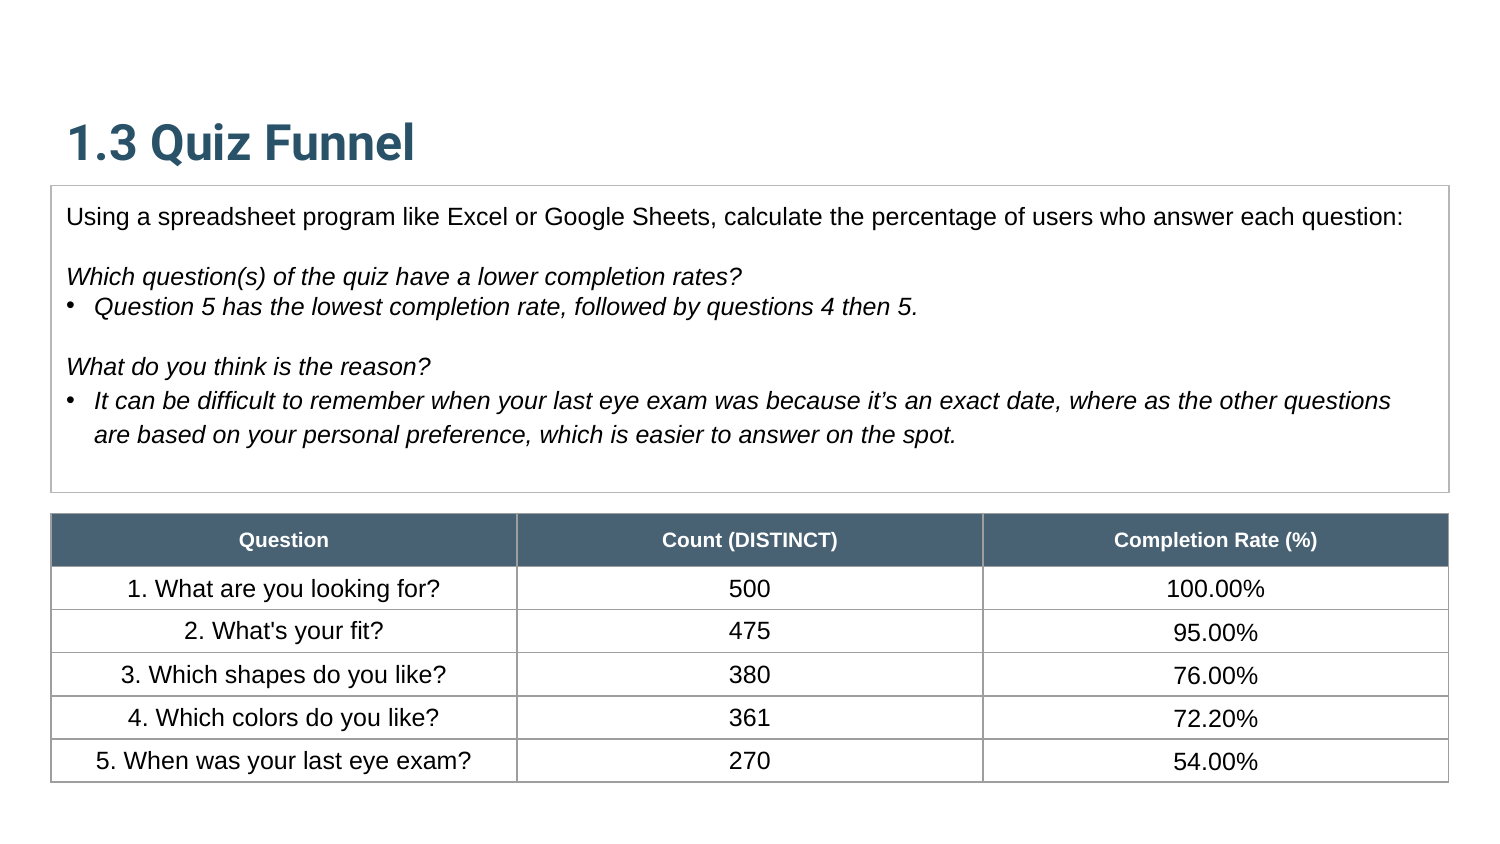

1.3 Quiz Funnel
Using a spreadsheet program like Excel or Google Sheets, calculate the percentage of users who answer each question:

Which question(s) of the quiz have a lower completion rates?
Question 5 has the lowest completion rate, followed by questions 4 then 5.

What do you think is the reason?
It can be difficult to remember when your last eye exam was because it’s an exact date, where as the other questions are based on your personal preference, which is easier to answer on the spot.
| Question | Count (DISTINCT) | Completion Rate (%) |
| --- | --- | --- |
| 1. What are you looking for? | 500 | 100.00% |
| 2. What's your fit? | 475 | 95.00% |
| 3. Which shapes do you like? | 380 | 76.00% |
| 4. Which colors do you like? | 361 | 72.20% |
| 5. When was your last eye exam? | 270 | 54.00% |